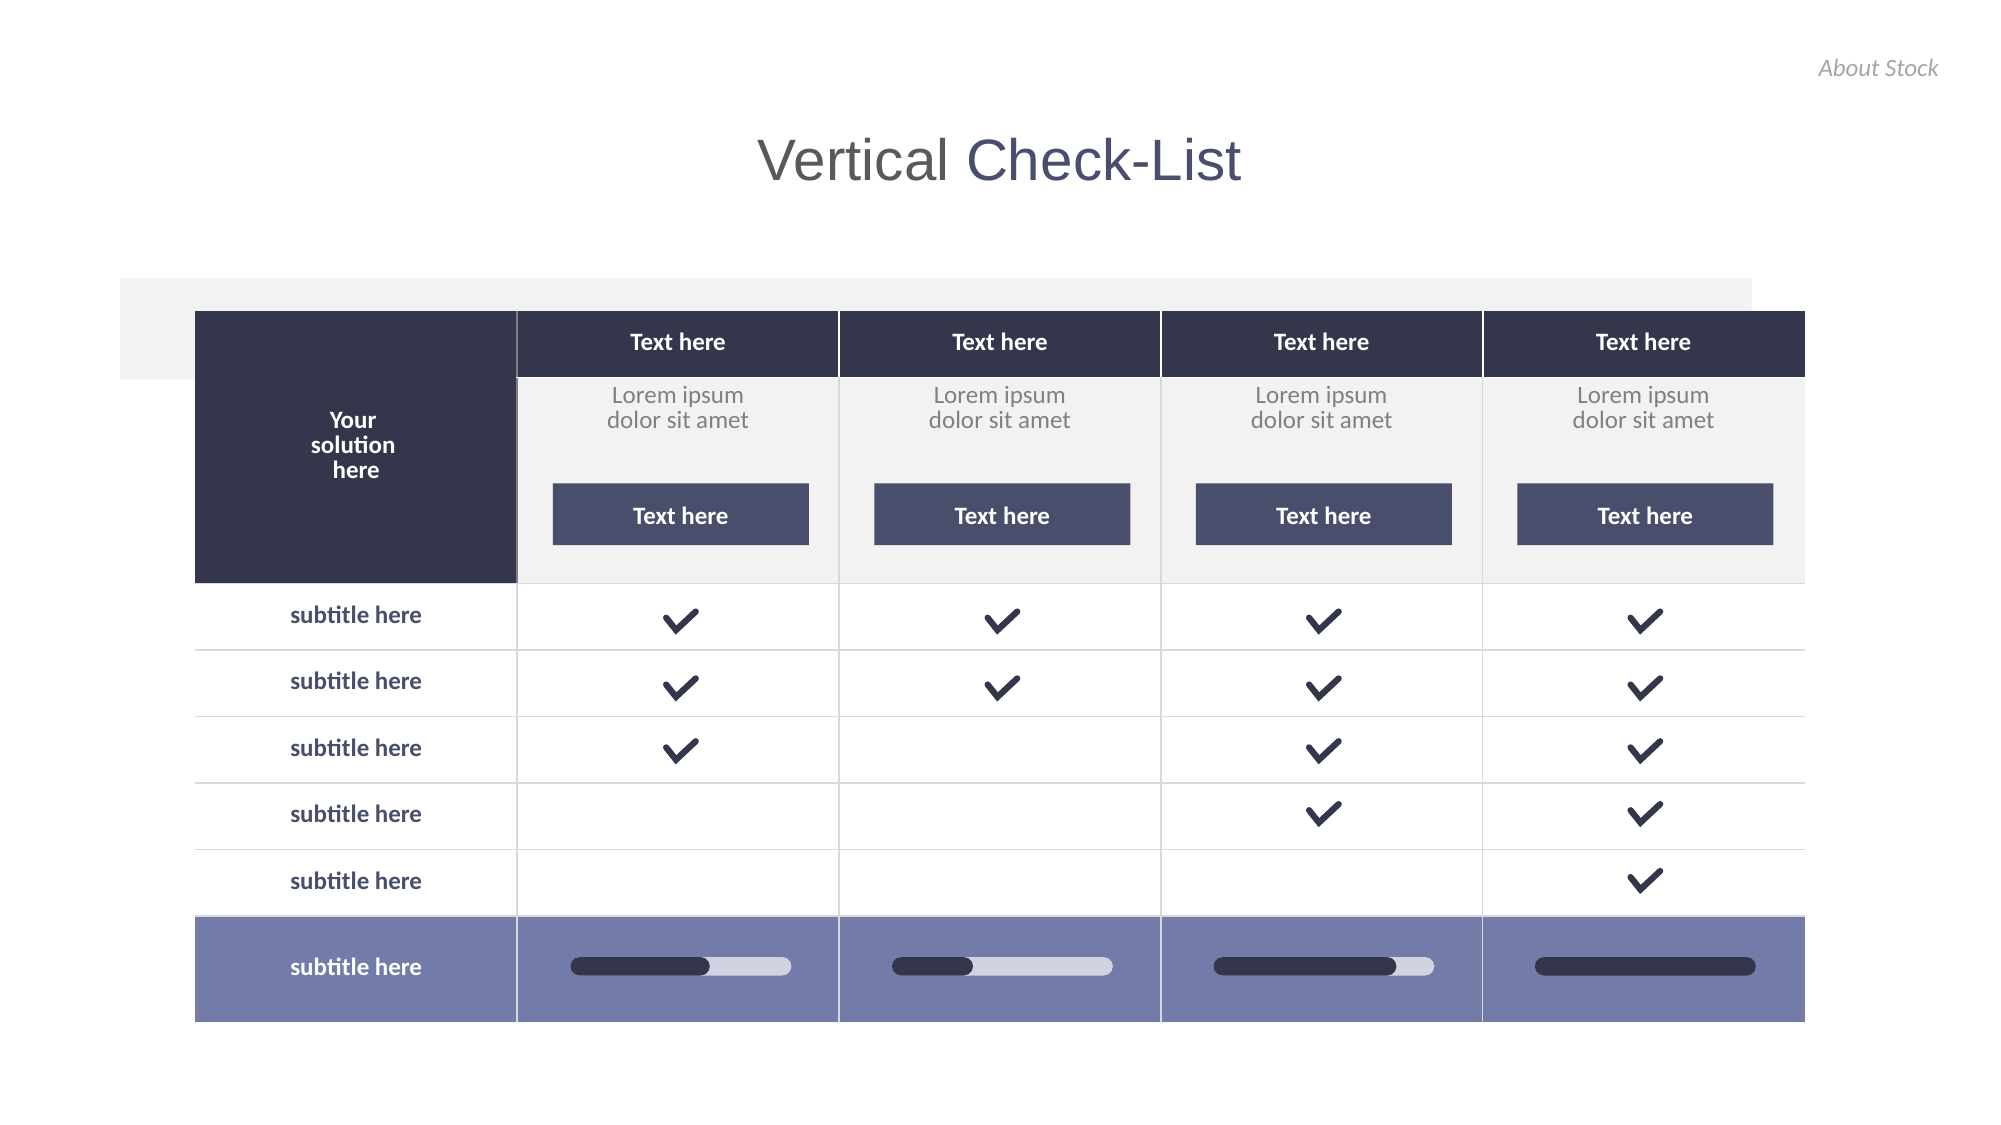

About Stock
# Vertical Check-List

| Your solution here | Text here | Text here | Text here | Text here |
| --- | --- | --- | --- | --- |
|  | Lorem ipsum dolor sit amet | Lorem ipsum dolor sit amet | Lorem ipsum dolor sit amet | Lorem ipsum dolor sit amet |
| subtitle here |  |  |  |  |
| subtitle here |  |  |  |  |
| subtitle here |  |  |  |  |
| subtitle here |  |  |  |  |
| subtitle here |  |  |  |  |
| subtitle here |  |  |  |  |
Text here
Text here
Text here
Text here